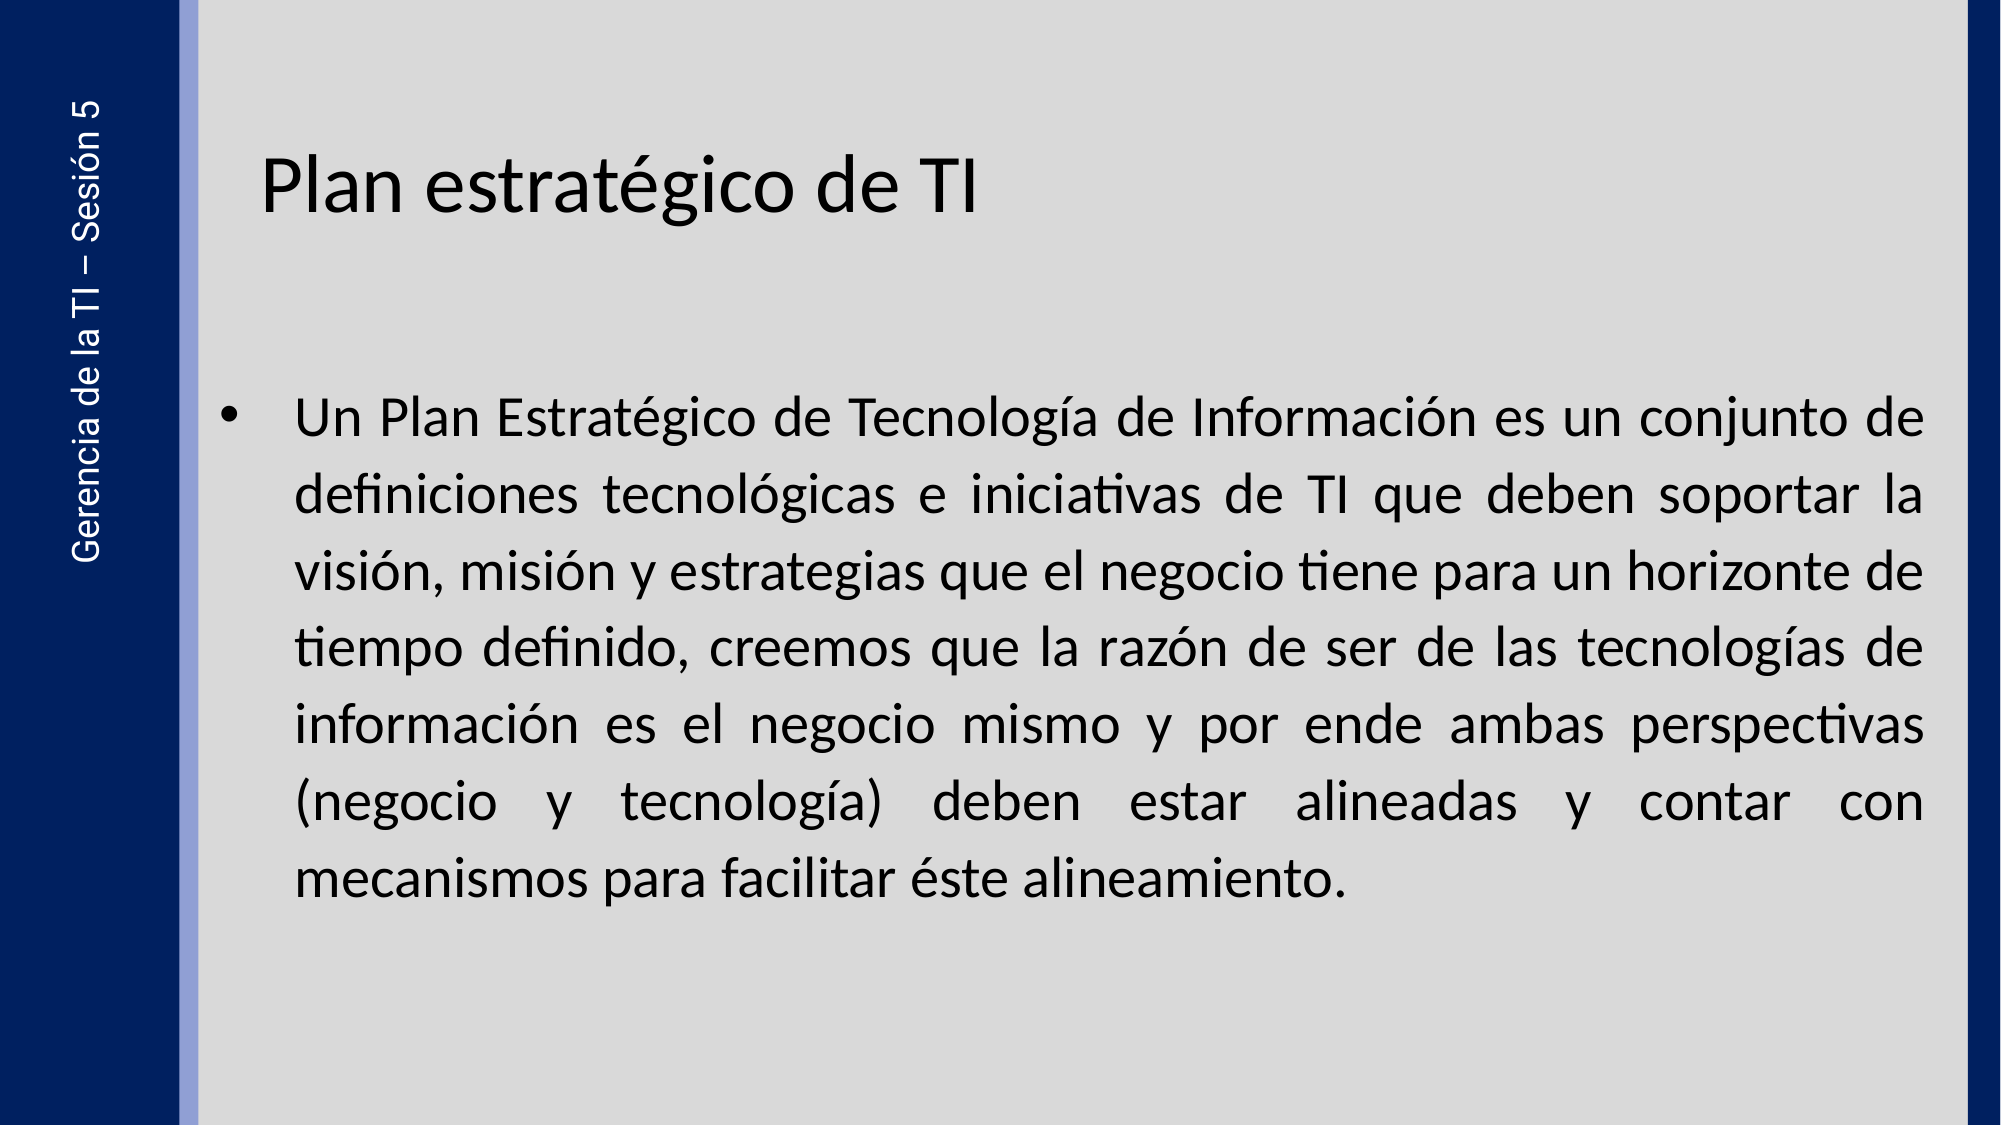

Plan estratégico de TI
Un Plan Estratégico de Tecnología de Información es un conjunto de definiciones tecnológicas e iniciativas de TI que deben soportar la visión, misión y estrategias que el negocio tiene para un horizonte de tiempo definido, creemos que la razón de ser de las tecnologías de información es el negocio mismo y por ende ambas perspectivas (negocio y tecnología) deben estar alineadas y contar con mecanismos para facilitar éste alineamiento.
Gerencia de la TI – Sesión 5